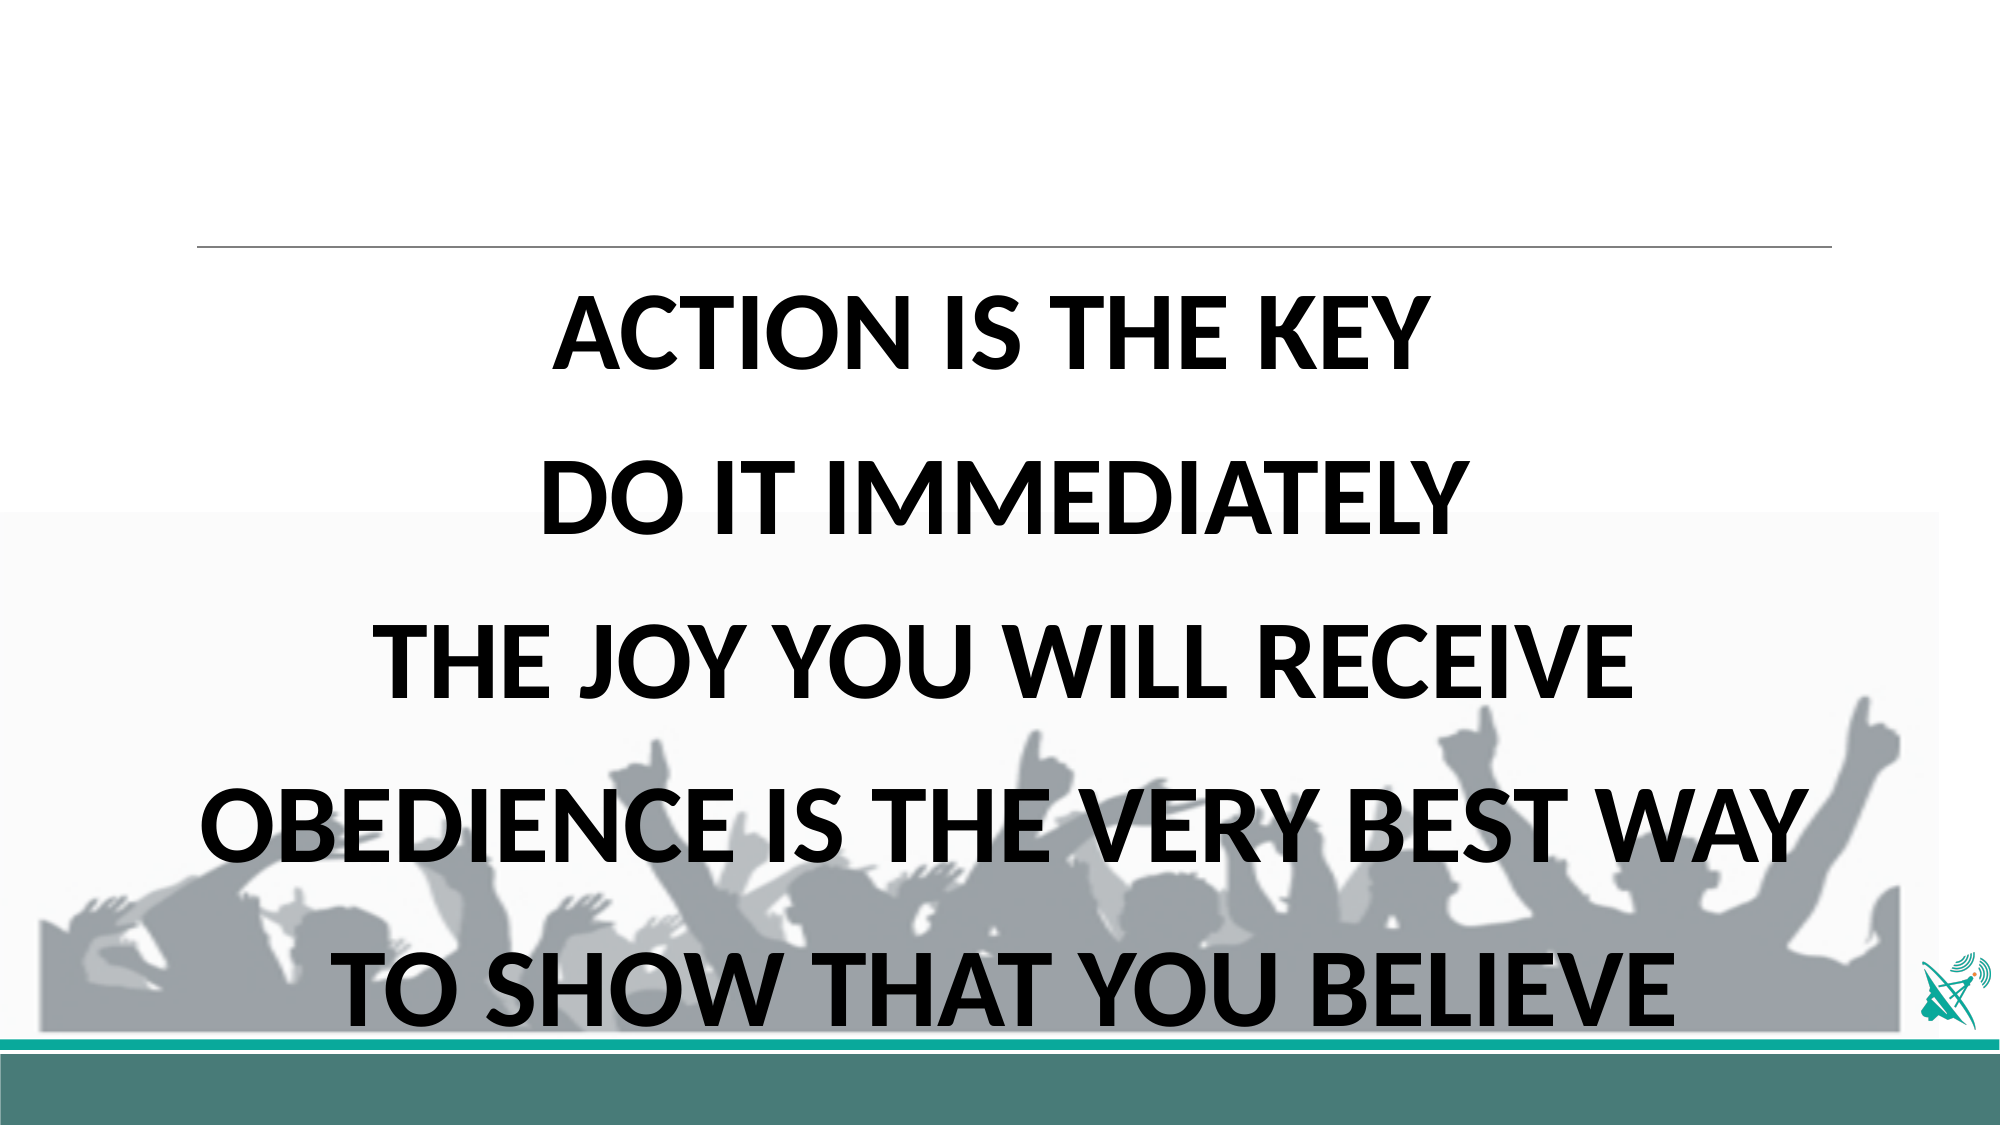

ACTION IS THE KEY
DO IT IMMEDIATELY
THE JOY YOU WILL RECEIVE
OBEDIENCE IS THE VERY BEST WAY
TO SHOW THAT YOU BELIEVE